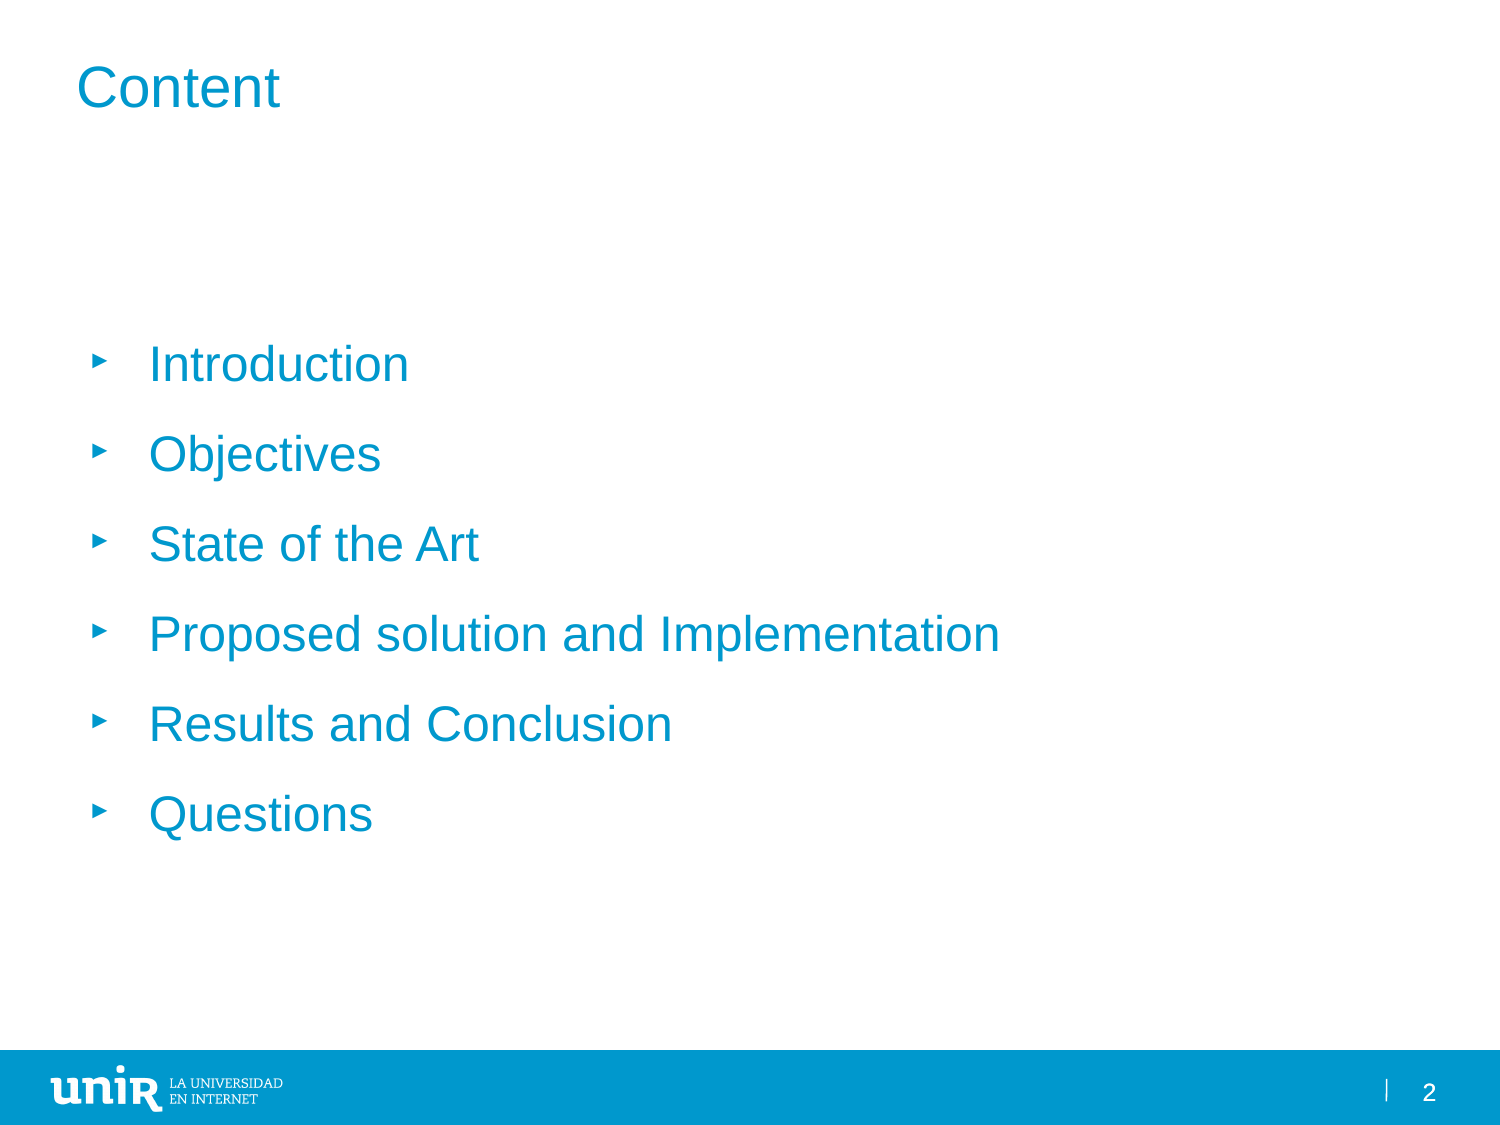

Content
Introduction
Objectives
State of the Art
Proposed solution and Implementation
Results and Conclusion
Questions

2
2